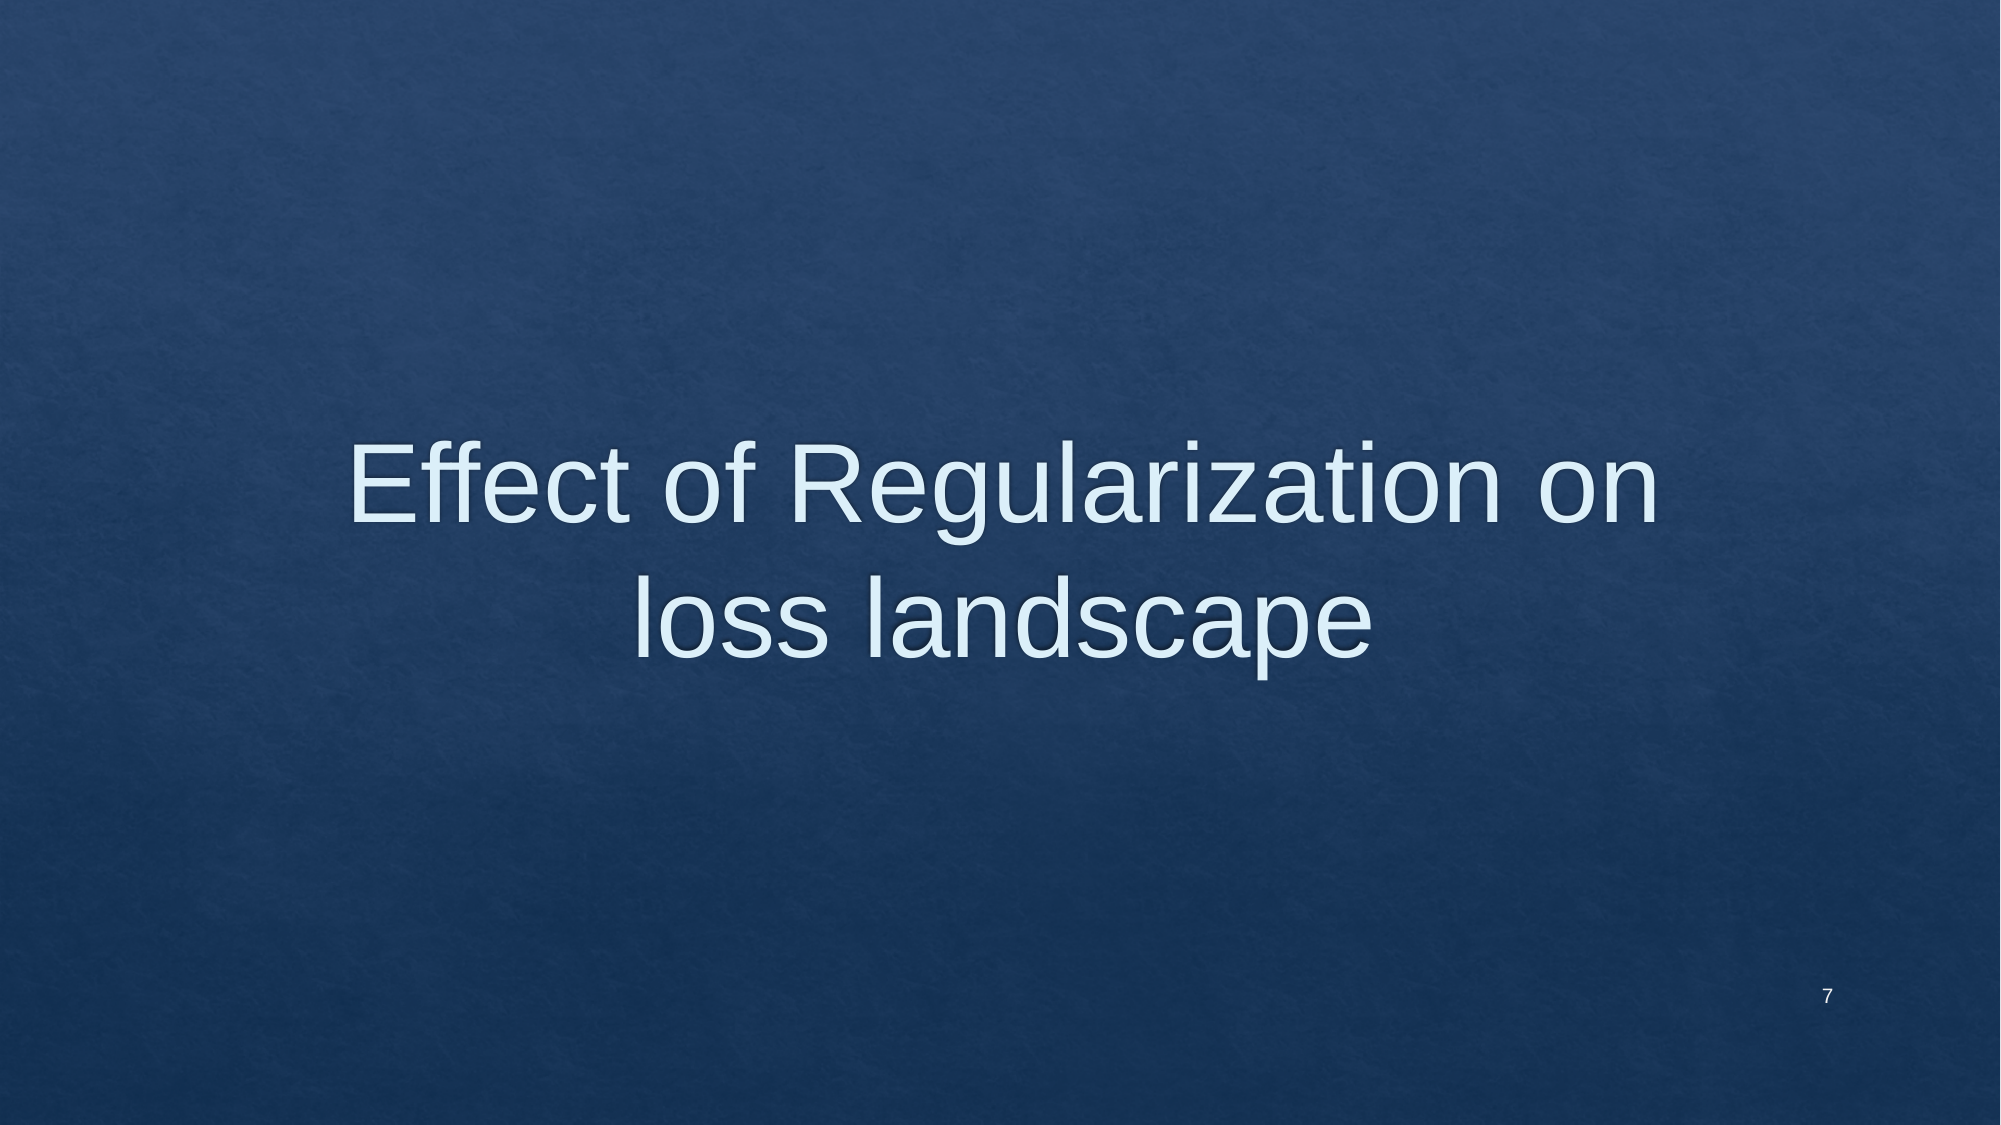

# Effect of Regularization on loss landscape
7